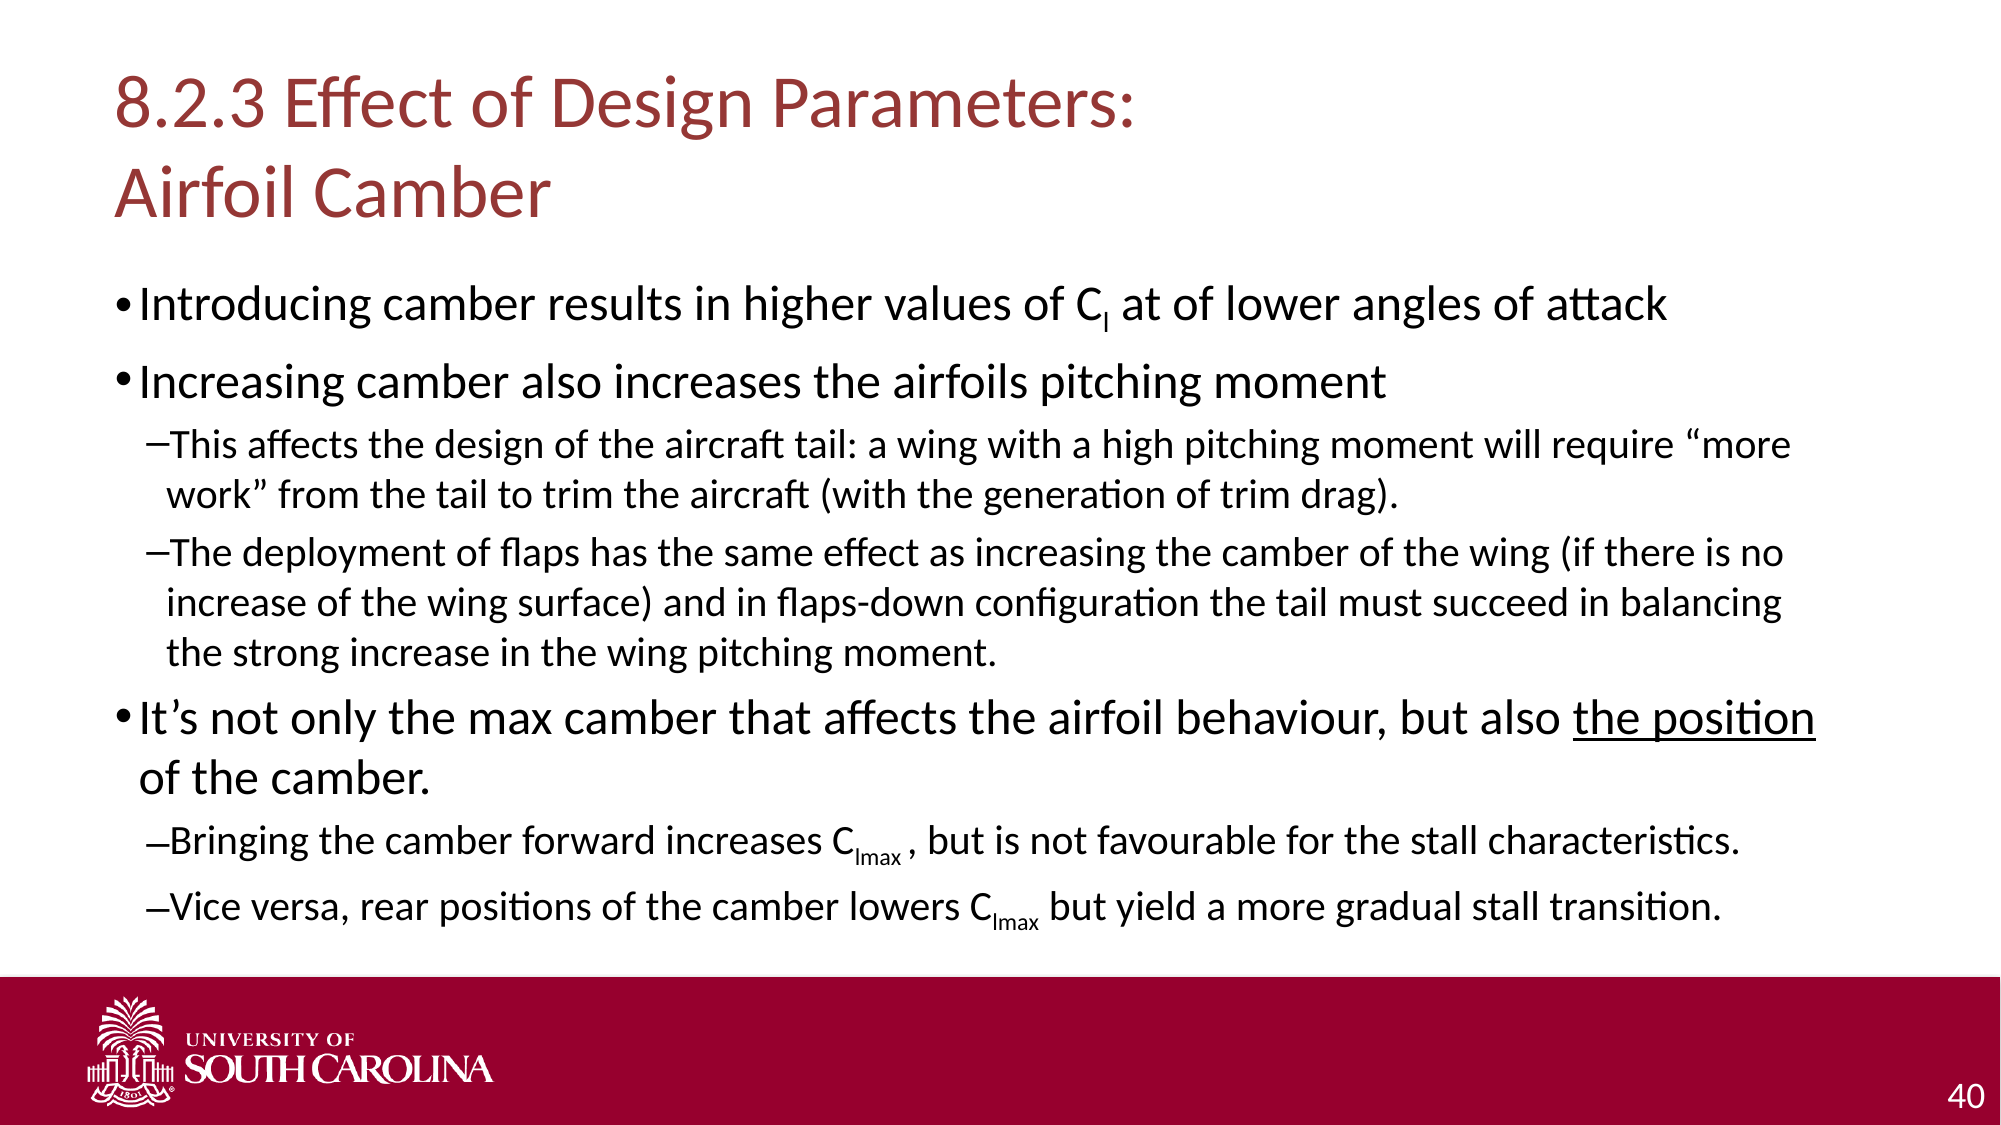

# 8.2.3 Effect of Design Parameters: Airfoil Camber
Introducing camber results in higher values of Cl at of lower angles of attack
Increasing camber also increases the airfoils pitching moment
This affects the design of the aircraft tail: a wing with a high pitching moment will require “more work” from the tail to trim the aircraft (with the generation of trim drag).
The deployment of flaps has the same effect as increasing the camber of the wing (if there is no increase of the wing surface) and in flaps-down configuration the tail must succeed in balancing the strong increase in the wing pitching moment.
It’s not only the max camber that affects the airfoil behaviour, but also the position of the camber.
Bringing the camber forward increases Clmax , but is not favourable for the stall characteristics.
Vice versa, rear positions of the camber lowers Clmax but yield a more gradual stall transition.